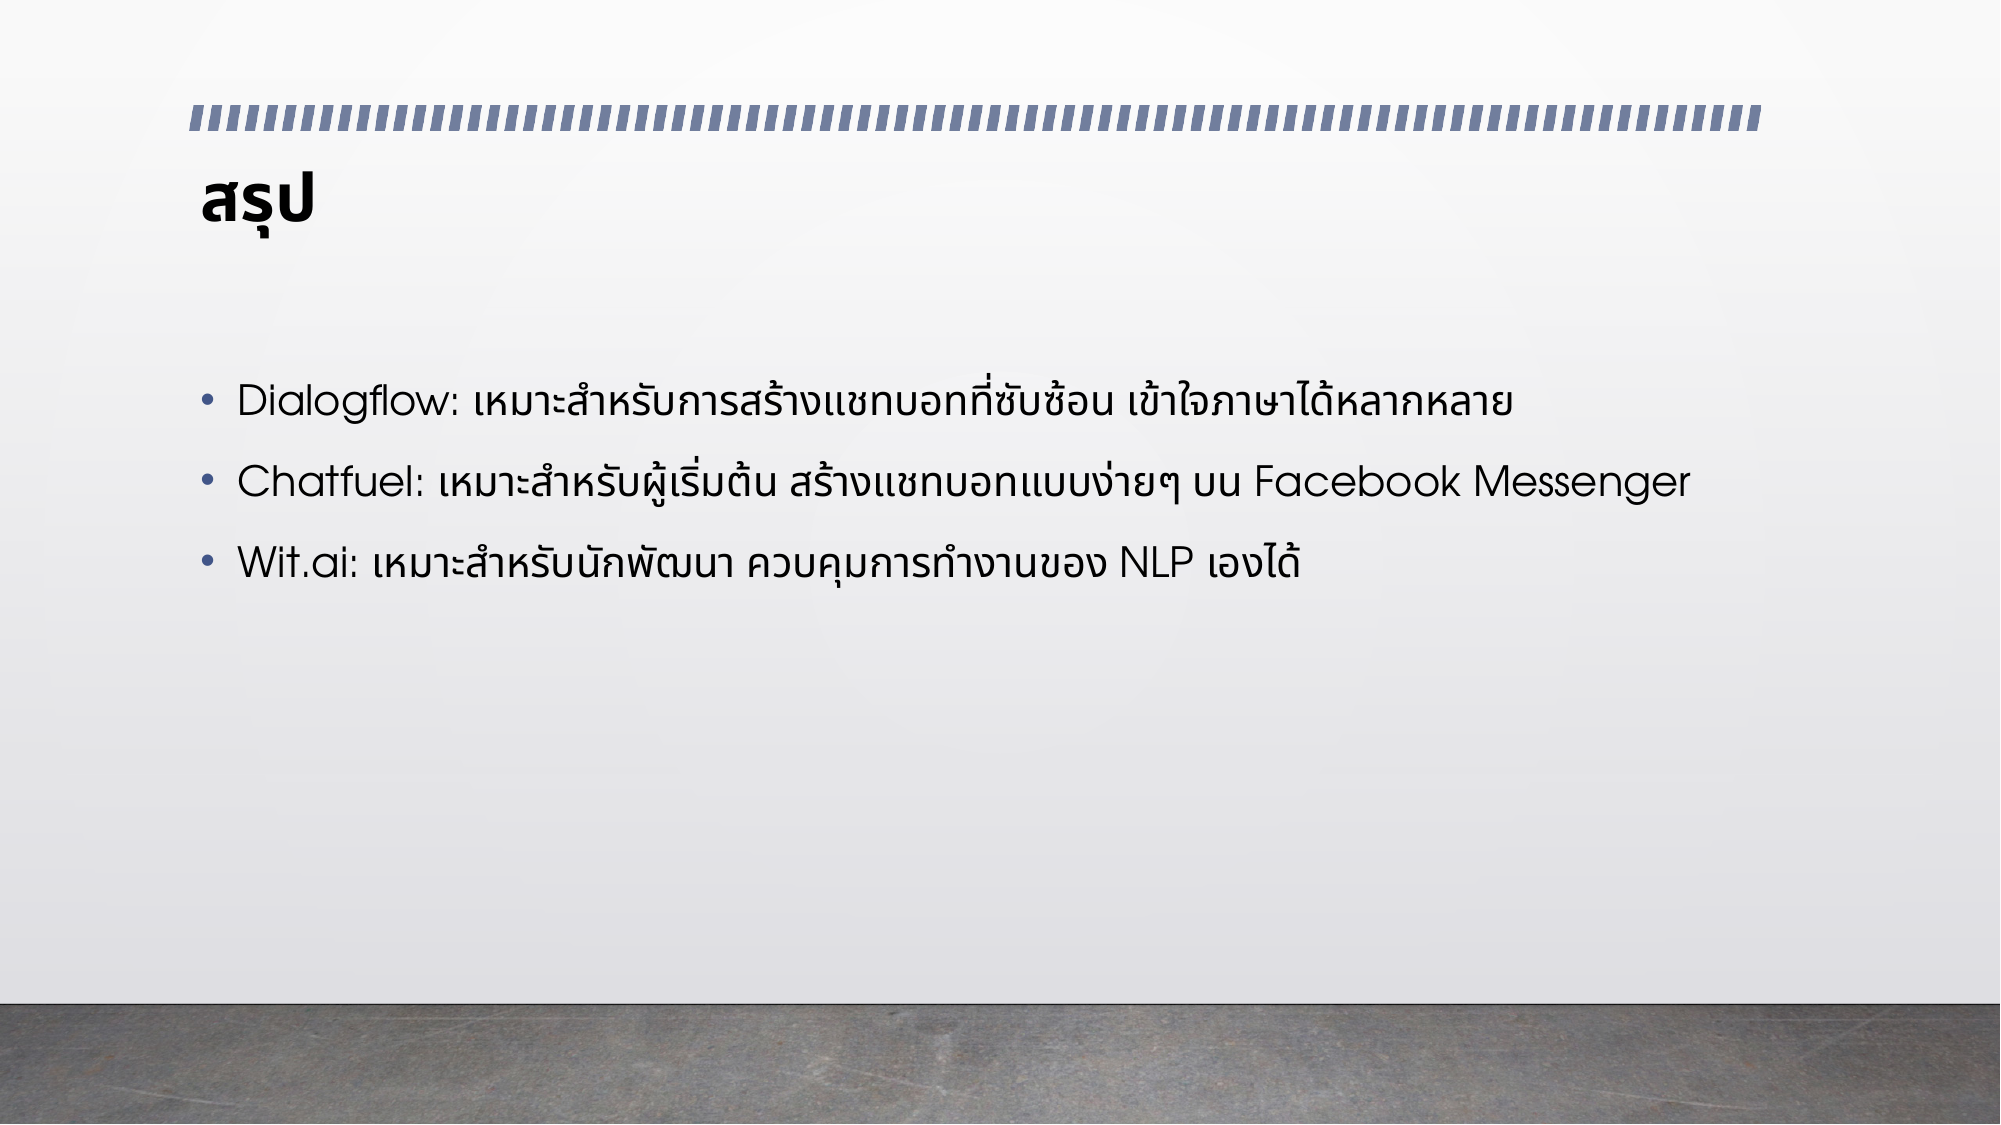

# สรุป
Dialogflow: เหมาะสำหรับการสร้างแชทบอทที่ซับซ้อน เข้าใจภาษาได้หลากหลาย
Chatfuel: เหมาะสำหรับผู้เริ่มต้น สร้างแชทบอทแบบง่ายๆ บน Facebook Messenger
Wit.ai: เหมาะสำหรับนักพัฒนา ควบคุมการทำงานของ NLP เองได้